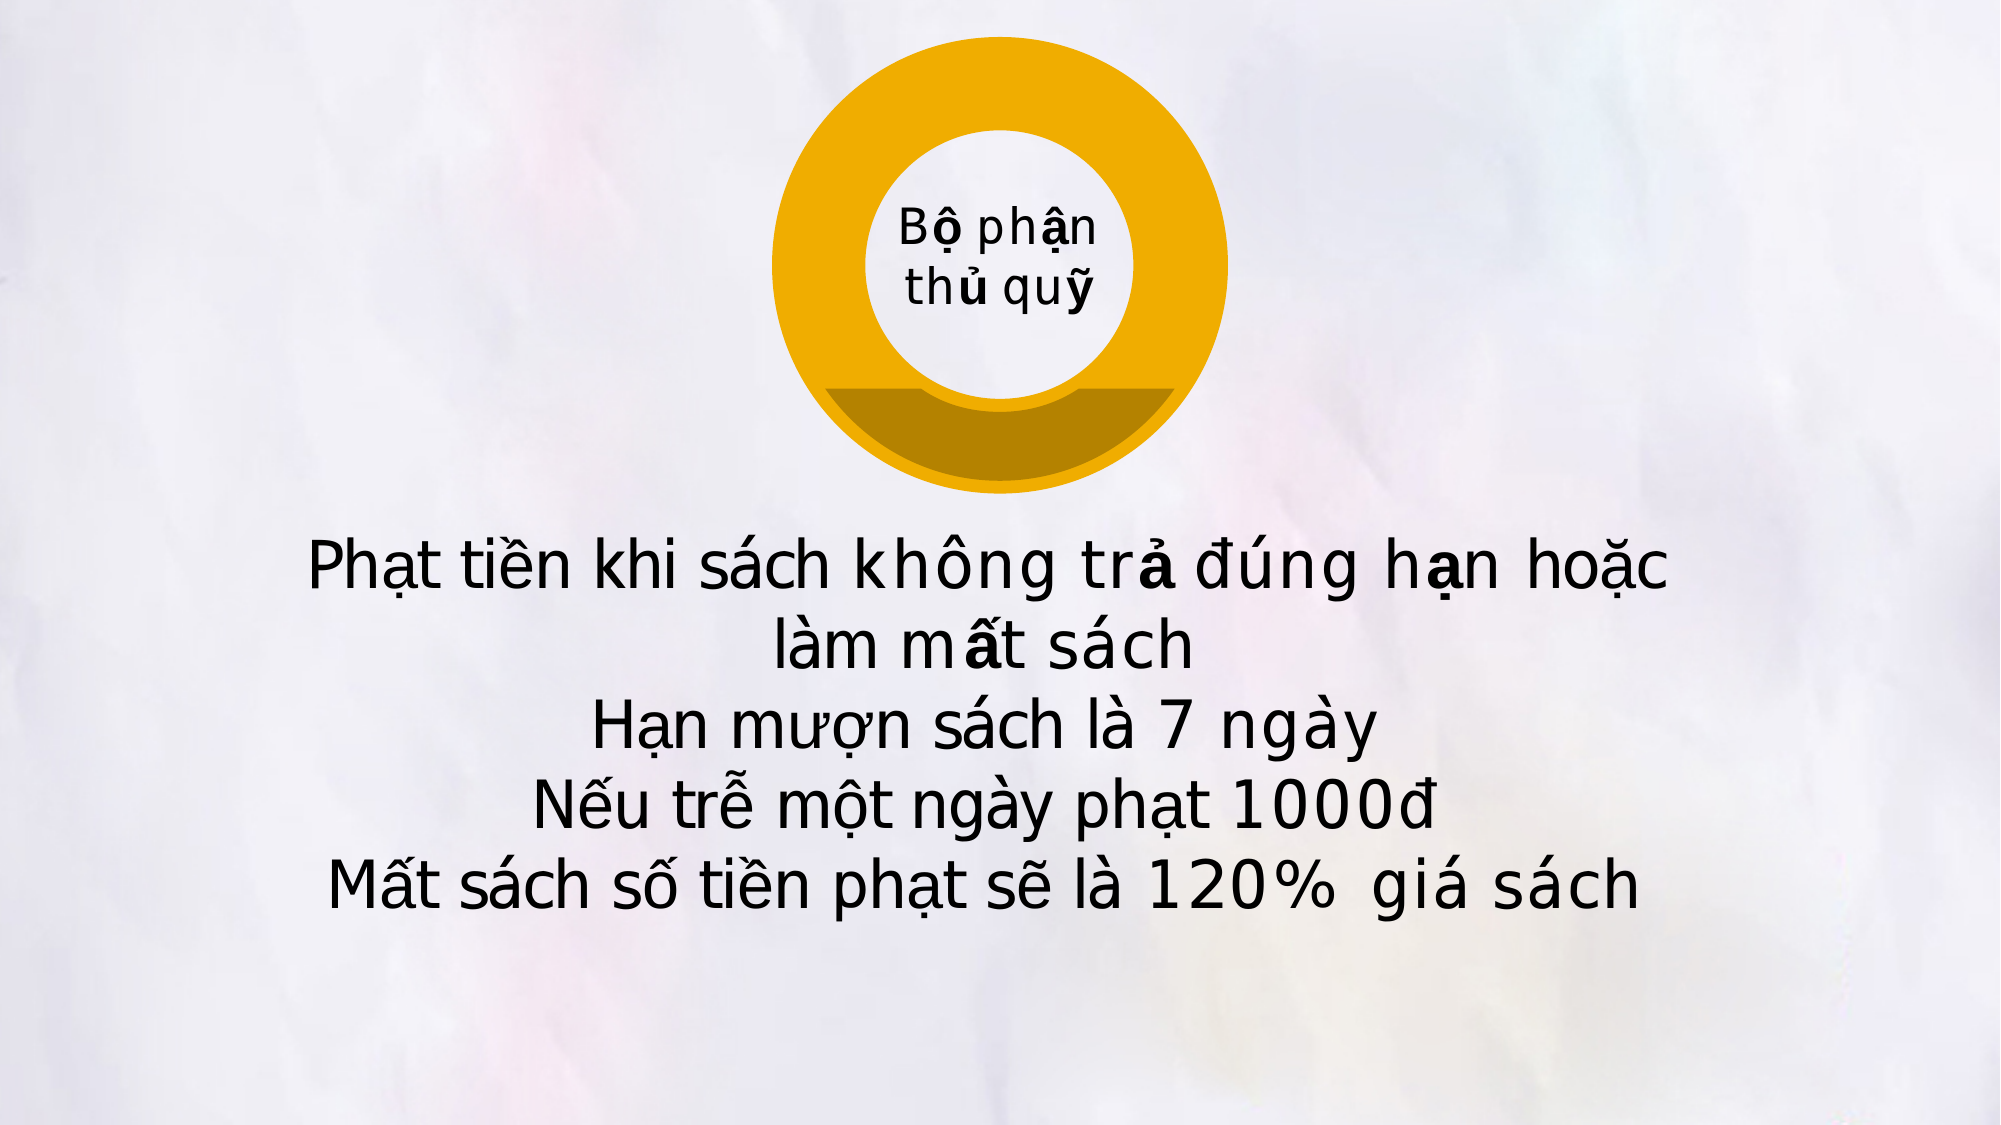

Bộ phận thủ quỹ
Phạt tiền khi sách không trả đúng hạn hoặc làm mất sách
Hạn mượn sách là 7 ngày
Nếu trễ một ngày phạt 1000đ
Mất sách số tiền phạt sẽ là 120% giá sách